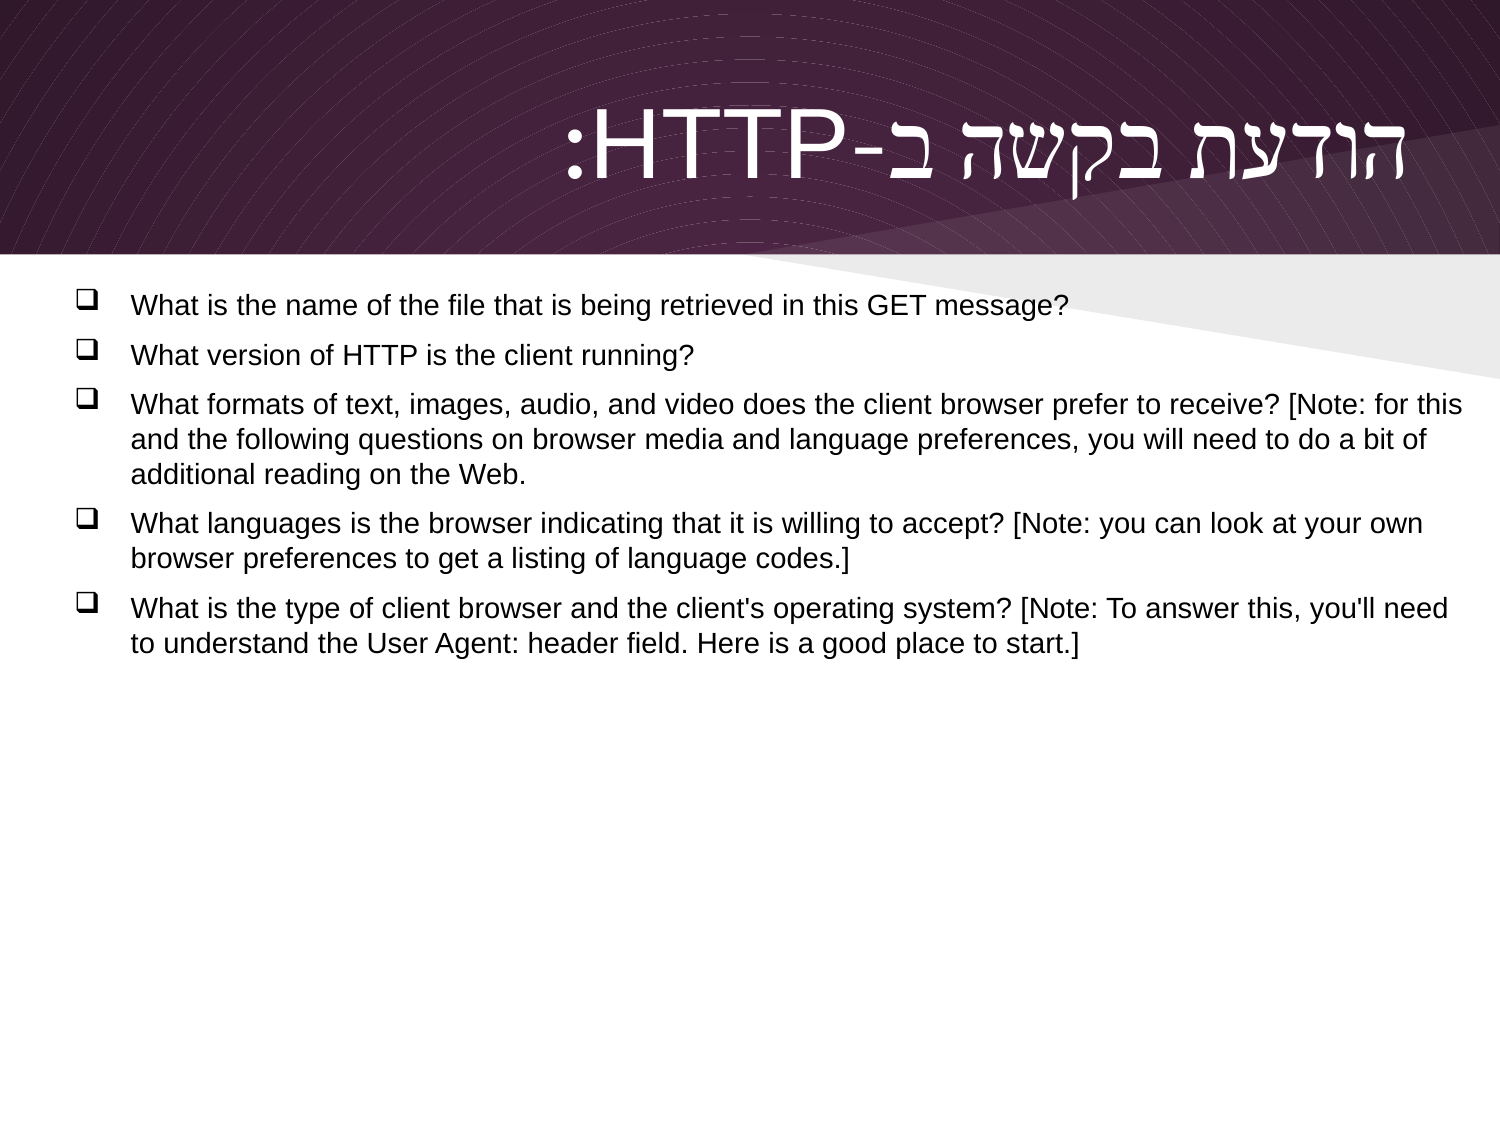

# הודעת בקשה ב-HTTP:
What is the name of the file that is being retrieved in this GET message?
What version of HTTP is the client running?
What formats of text, images, audio, and video does the client browser prefer to receive? [Note: for this and the following questions on browser media and language preferences, you will need to do a bit of additional reading on the Web.
What languages is the browser indicating that it is willing to accept? [Note: you can look at your own browser preferences to get a listing of language codes.]
What is the type of client browser and the client's operating system? [Note: To answer this, you'll need to understand the User Agent: header field. Here is a good place to start.]